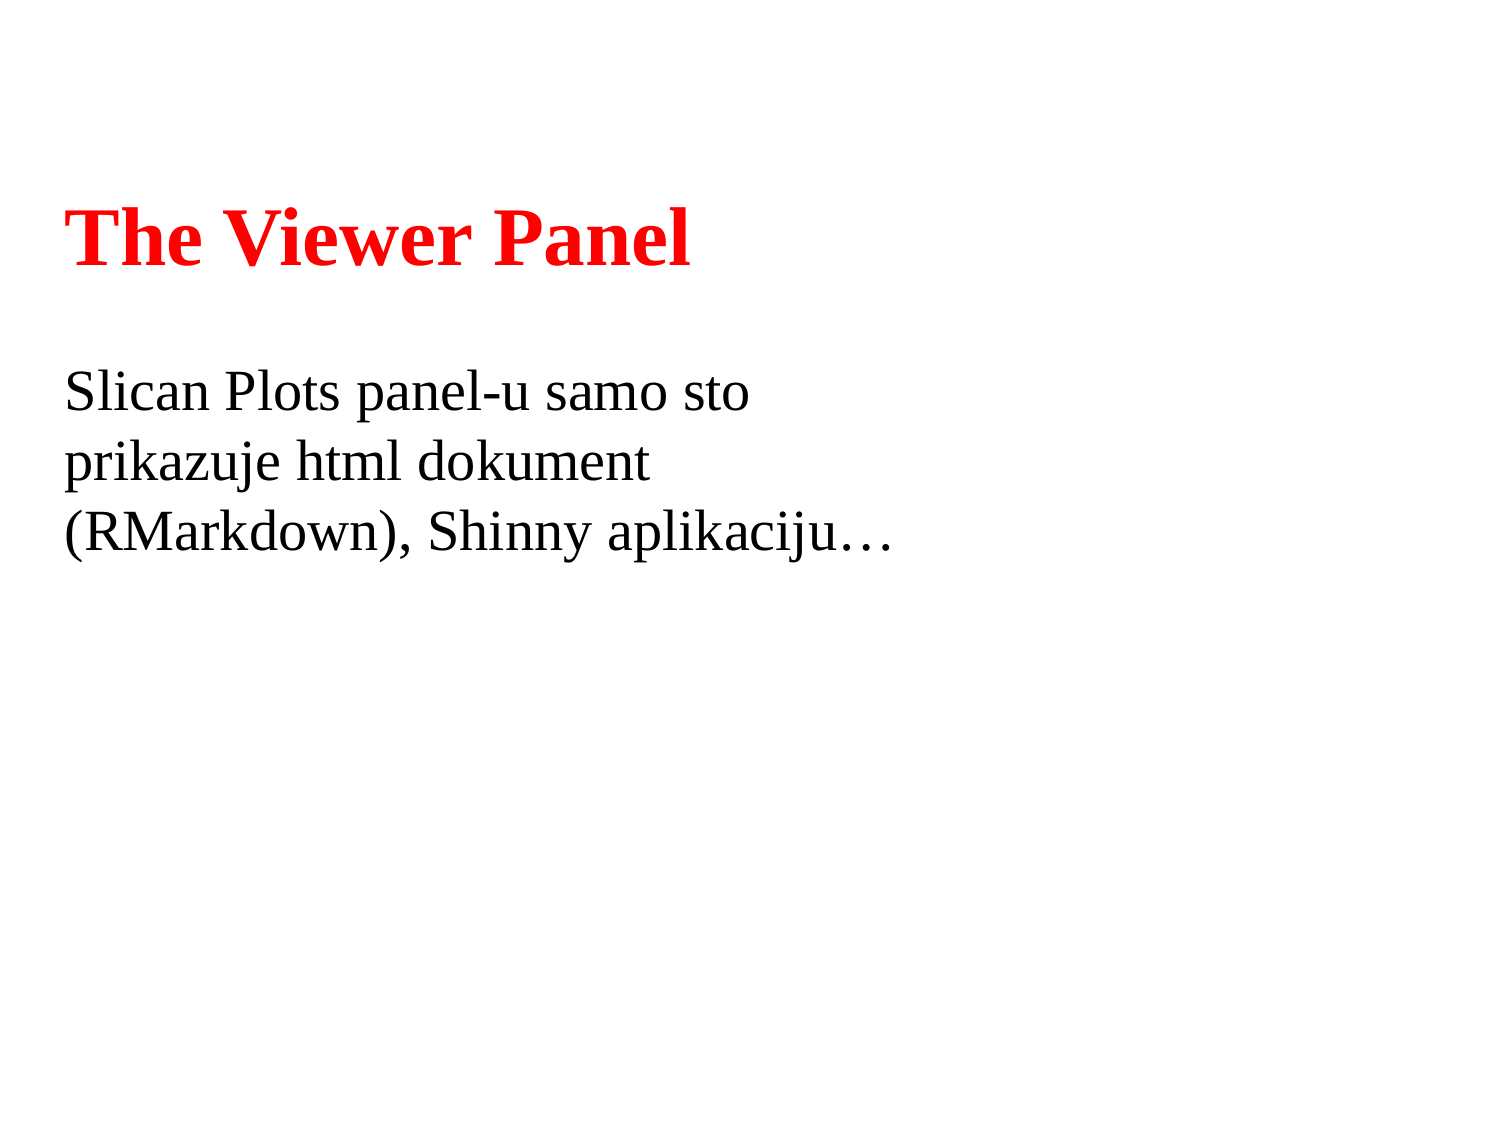

The Viewer Panel

Slican Plots panel-u samo sto prikazuje html dokument (RMarkdown), Shinny aplikaciju…